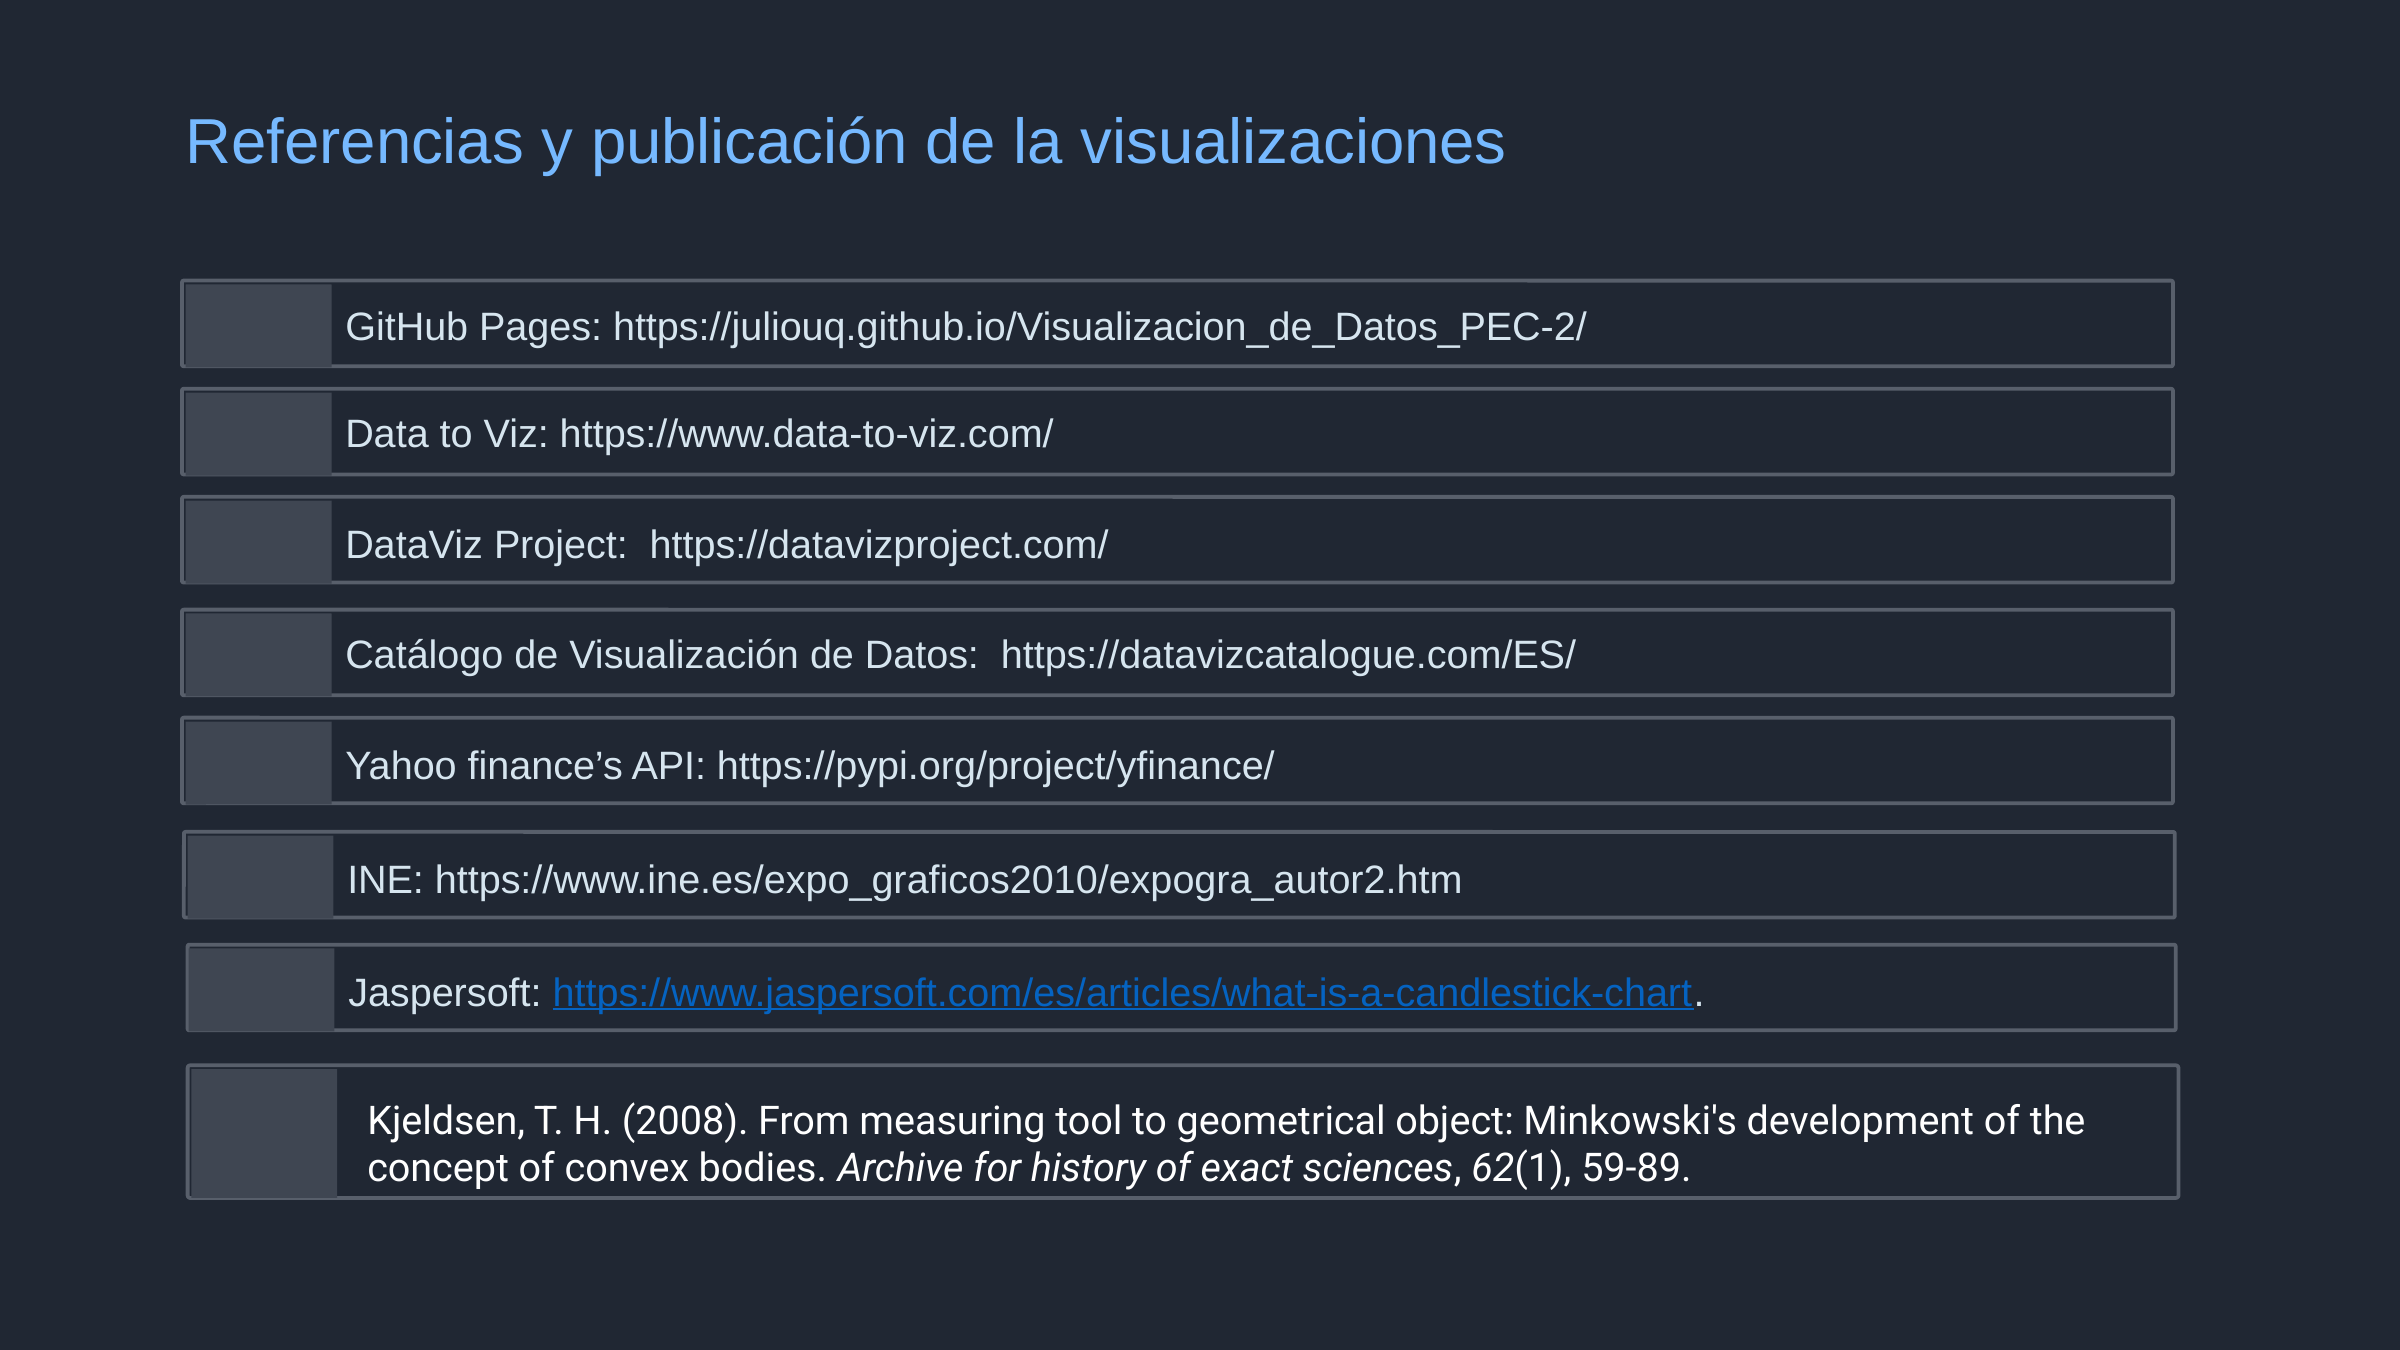

Referencias y publicación de la visualizaciones

GitHub Pages: https://juliouq.github.io/Visualizacion_de_Datos_PEC-2/

Data to Viz: https://www.data-to-viz.com/

DataViz Project:  https://datavizproject.com/

Catálogo de Visualización de Datos:  https://datavizcatalogue.com/ES/

Yahoo finance’s API: https://pypi.org/project/yfinance/

INE: https://www.ine.es/expo_graficos2010/expogra_autor2.htm

Jaspersoft: https://www.jaspersoft.com/es/articles/what-is-a-candlestick-chart.

Kjeldsen, T. H. (2008). From measuring tool to geometrical object: Minkowski's development of the concept of convex bodies. Archive for history of exact sciences, 62(1), 59-89.